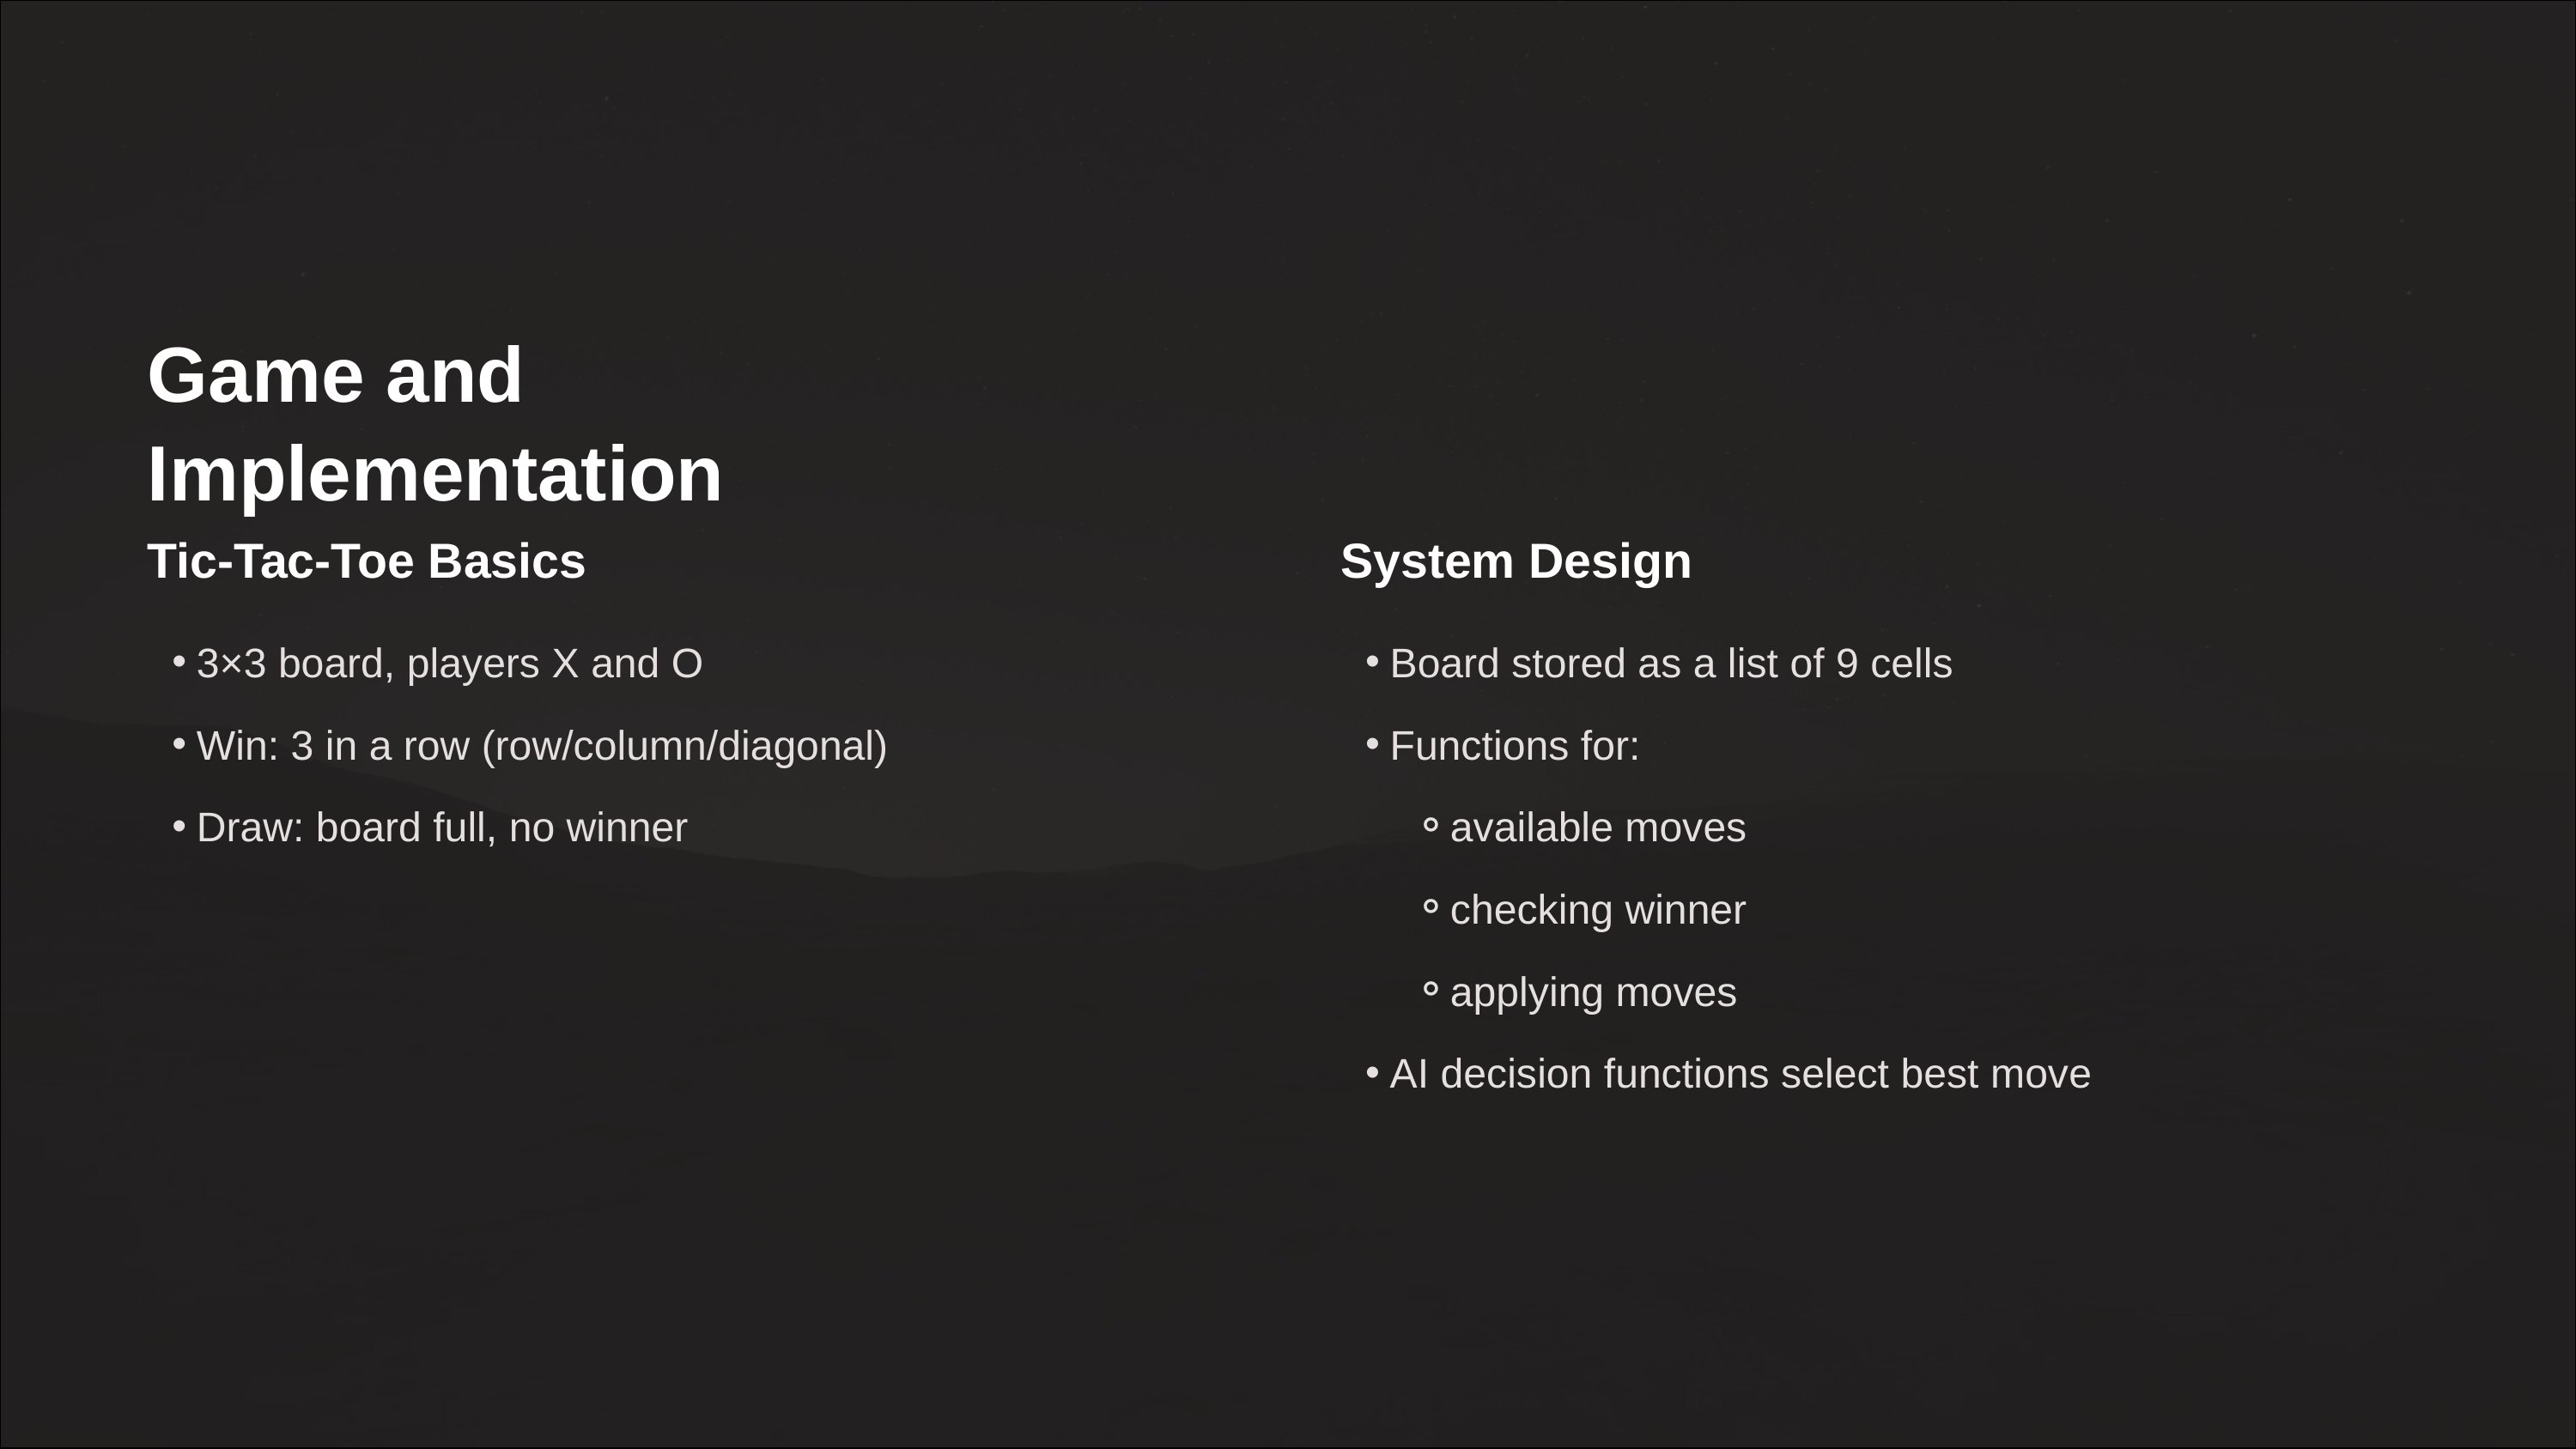

Game and Implementation
Tic-Tac-Toe Basics
System Design
3×3 board, players X and O
Board stored as a list of 9 cells
Win: 3 in a row (row/column/diagonal)
Functions for:
Draw: board full, no winner
available moves
checking winner
applying moves
AI decision functions select best move